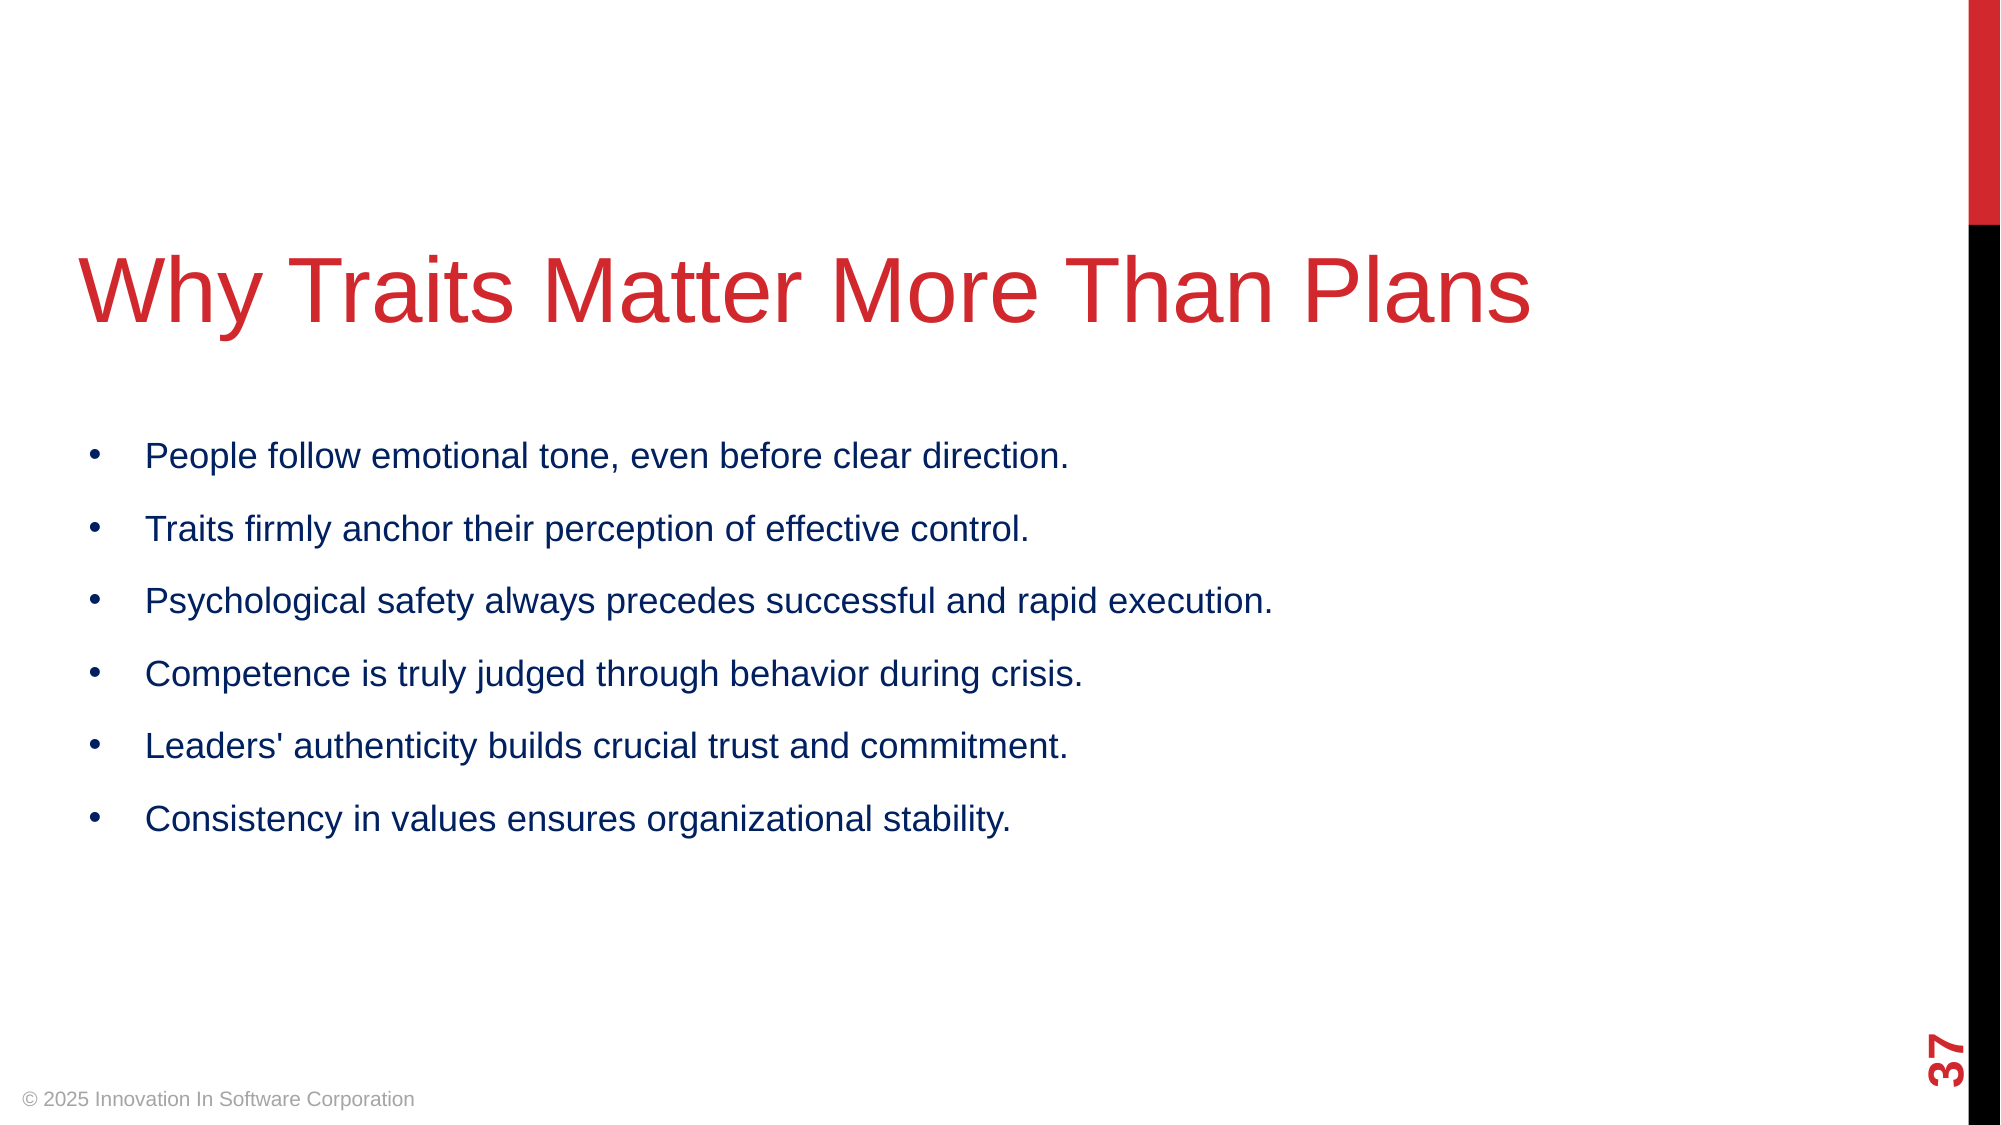

Why Traits Matter More Than Plans
People follow emotional tone, even before clear direction.
Traits firmly anchor their perception of effective control.
Psychological safety always precedes successful and rapid execution.
Competence is truly judged through behavior during crisis.
Leaders' authenticity builds crucial trust and commitment.
Consistency in values ensures organizational stability.
37
© 2025 Innovation In Software Corporation